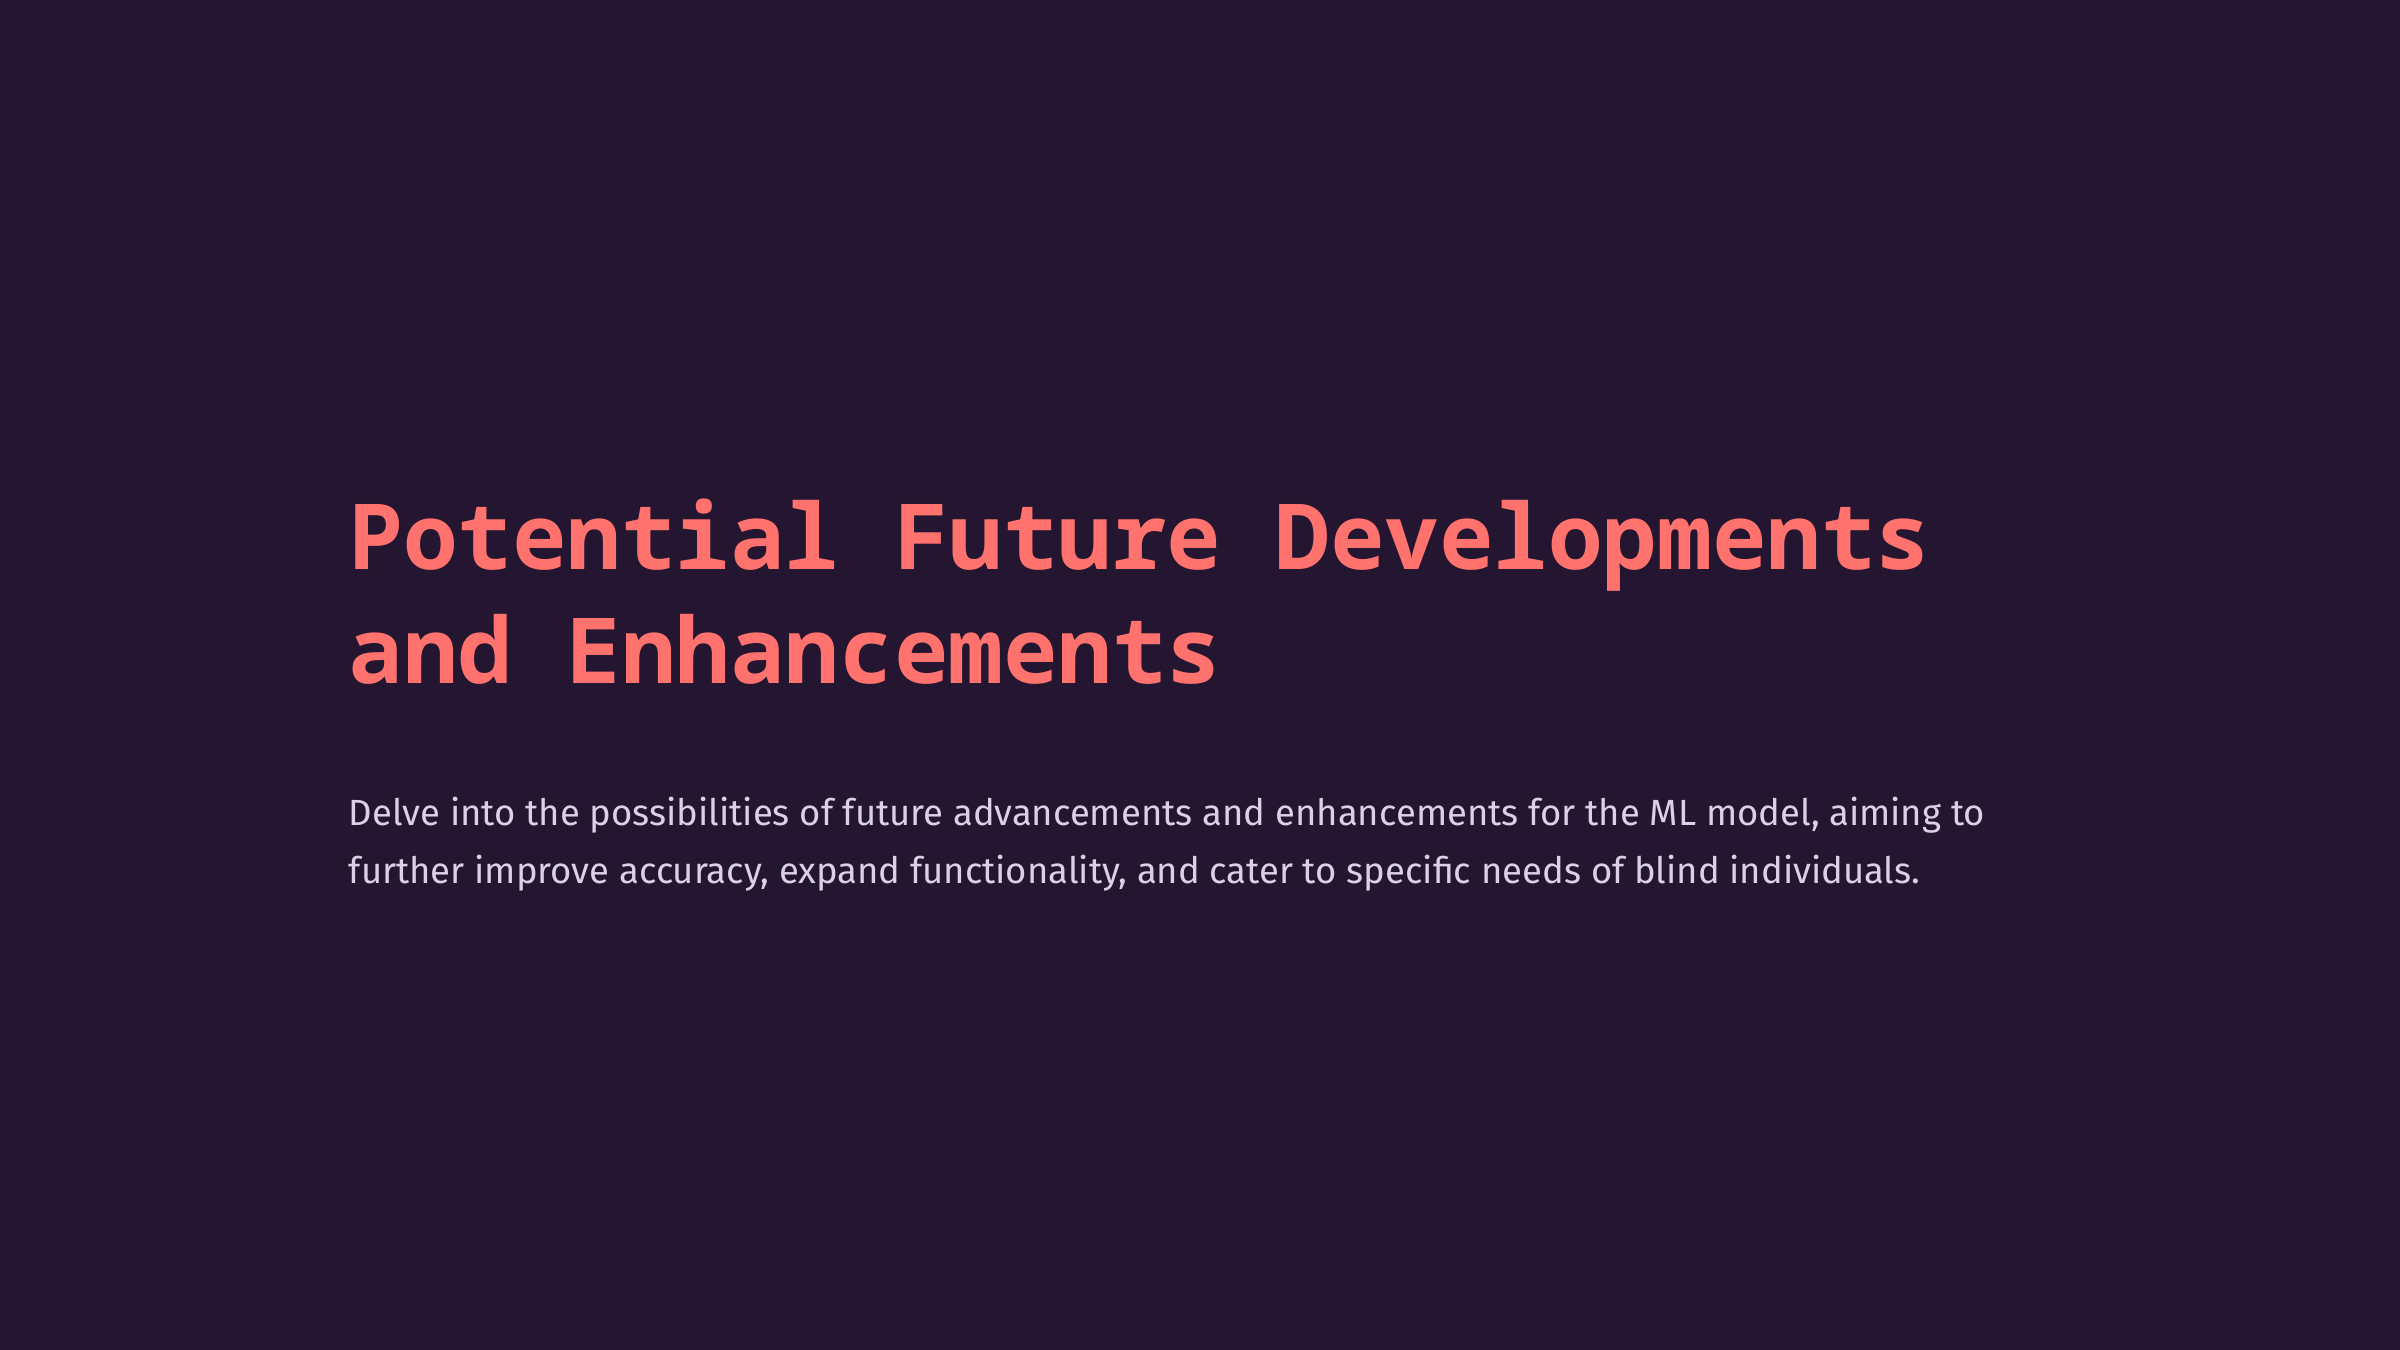

Potential Future Developments and Enhancements
Delve into the possibilities of future advancements and enhancements for the ML model, aiming to further improve accuracy, expand functionality, and cater to specific needs of blind individuals.